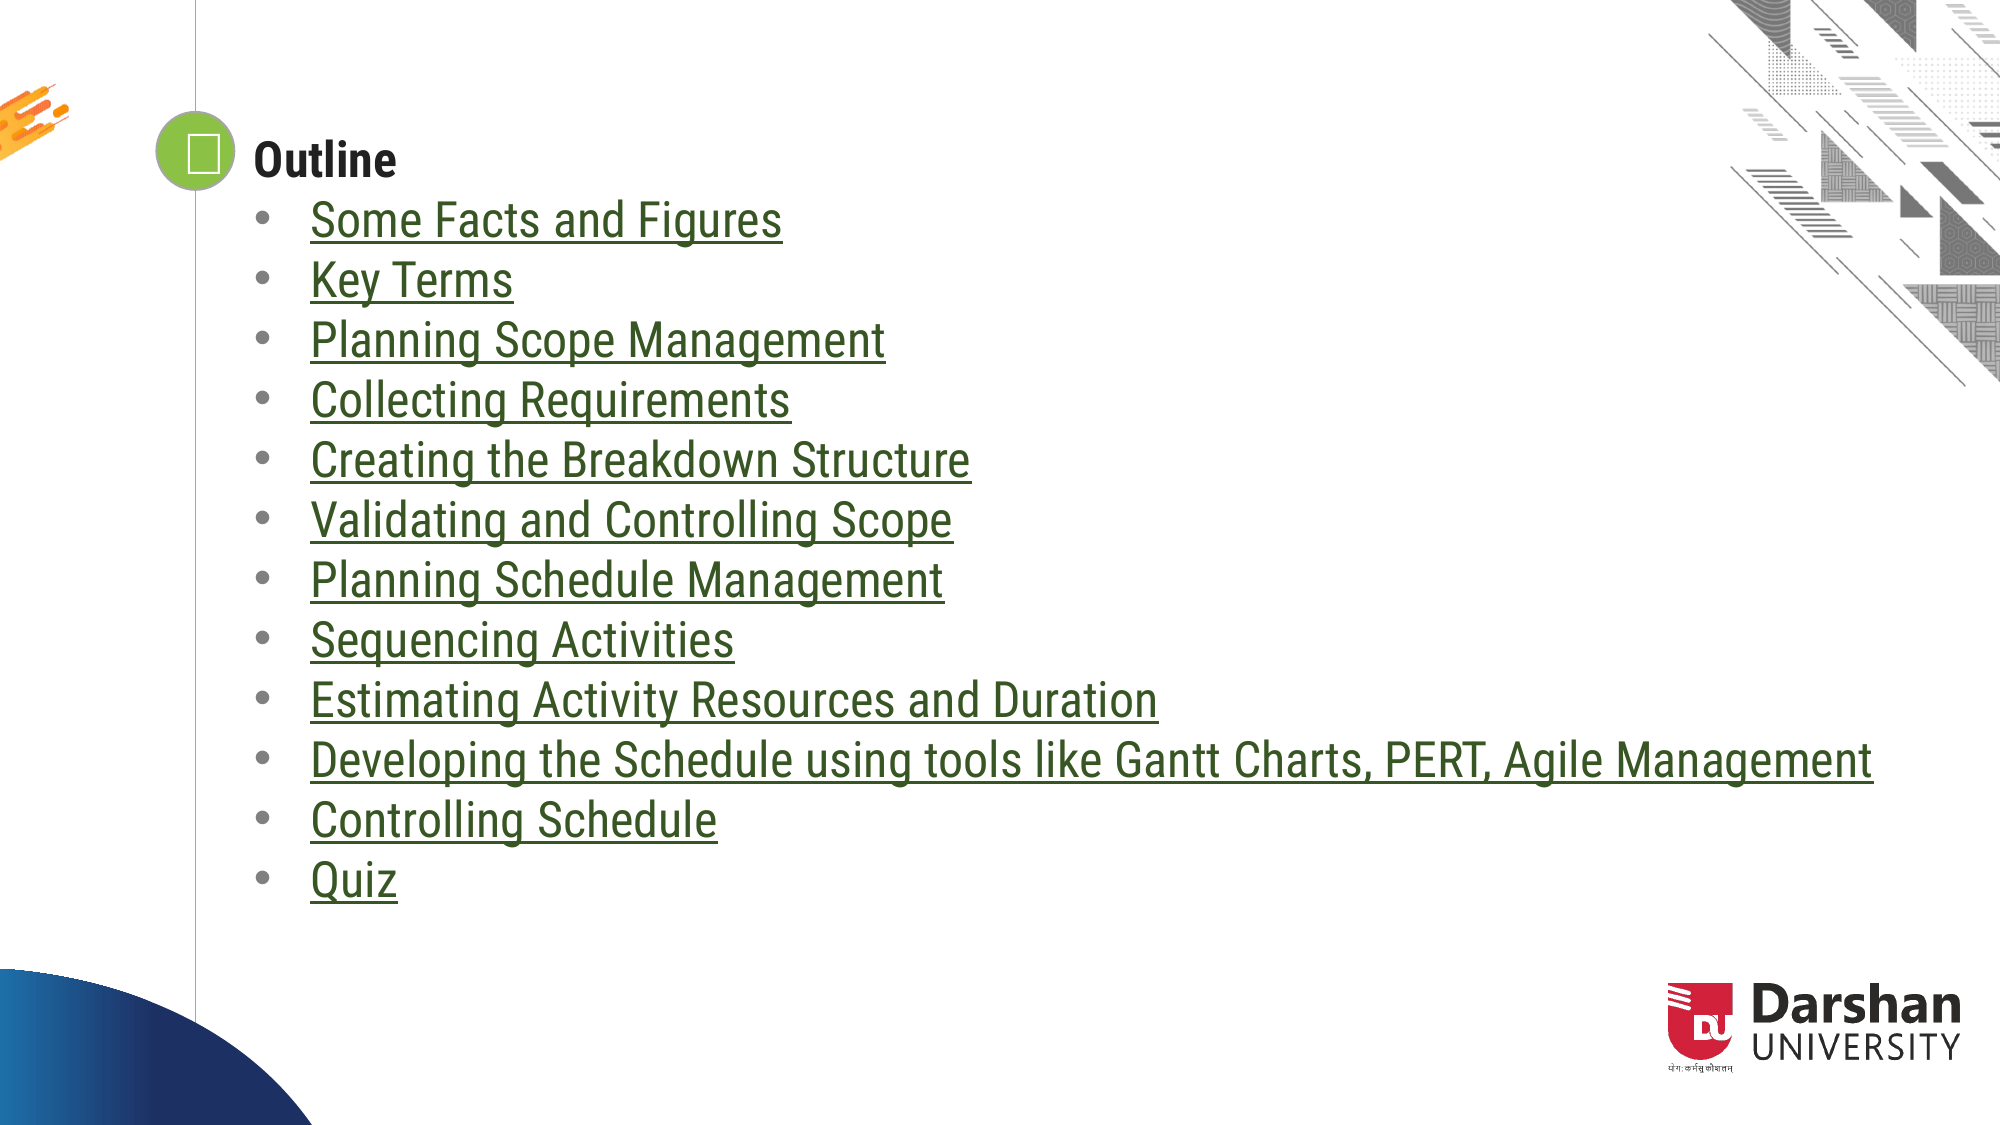

Outline
Some Facts and Figures
Key Terms
Planning Scope Management
Collecting Requirements
Creating the Breakdown Structure
Validating and Controlling Scope
Planning Schedule Management
Sequencing Activities
Estimating Activity Resources and Duration
Developing the Schedule using tools like Gantt Charts, PERT, Agile Management
Controlling Schedule
Quiz